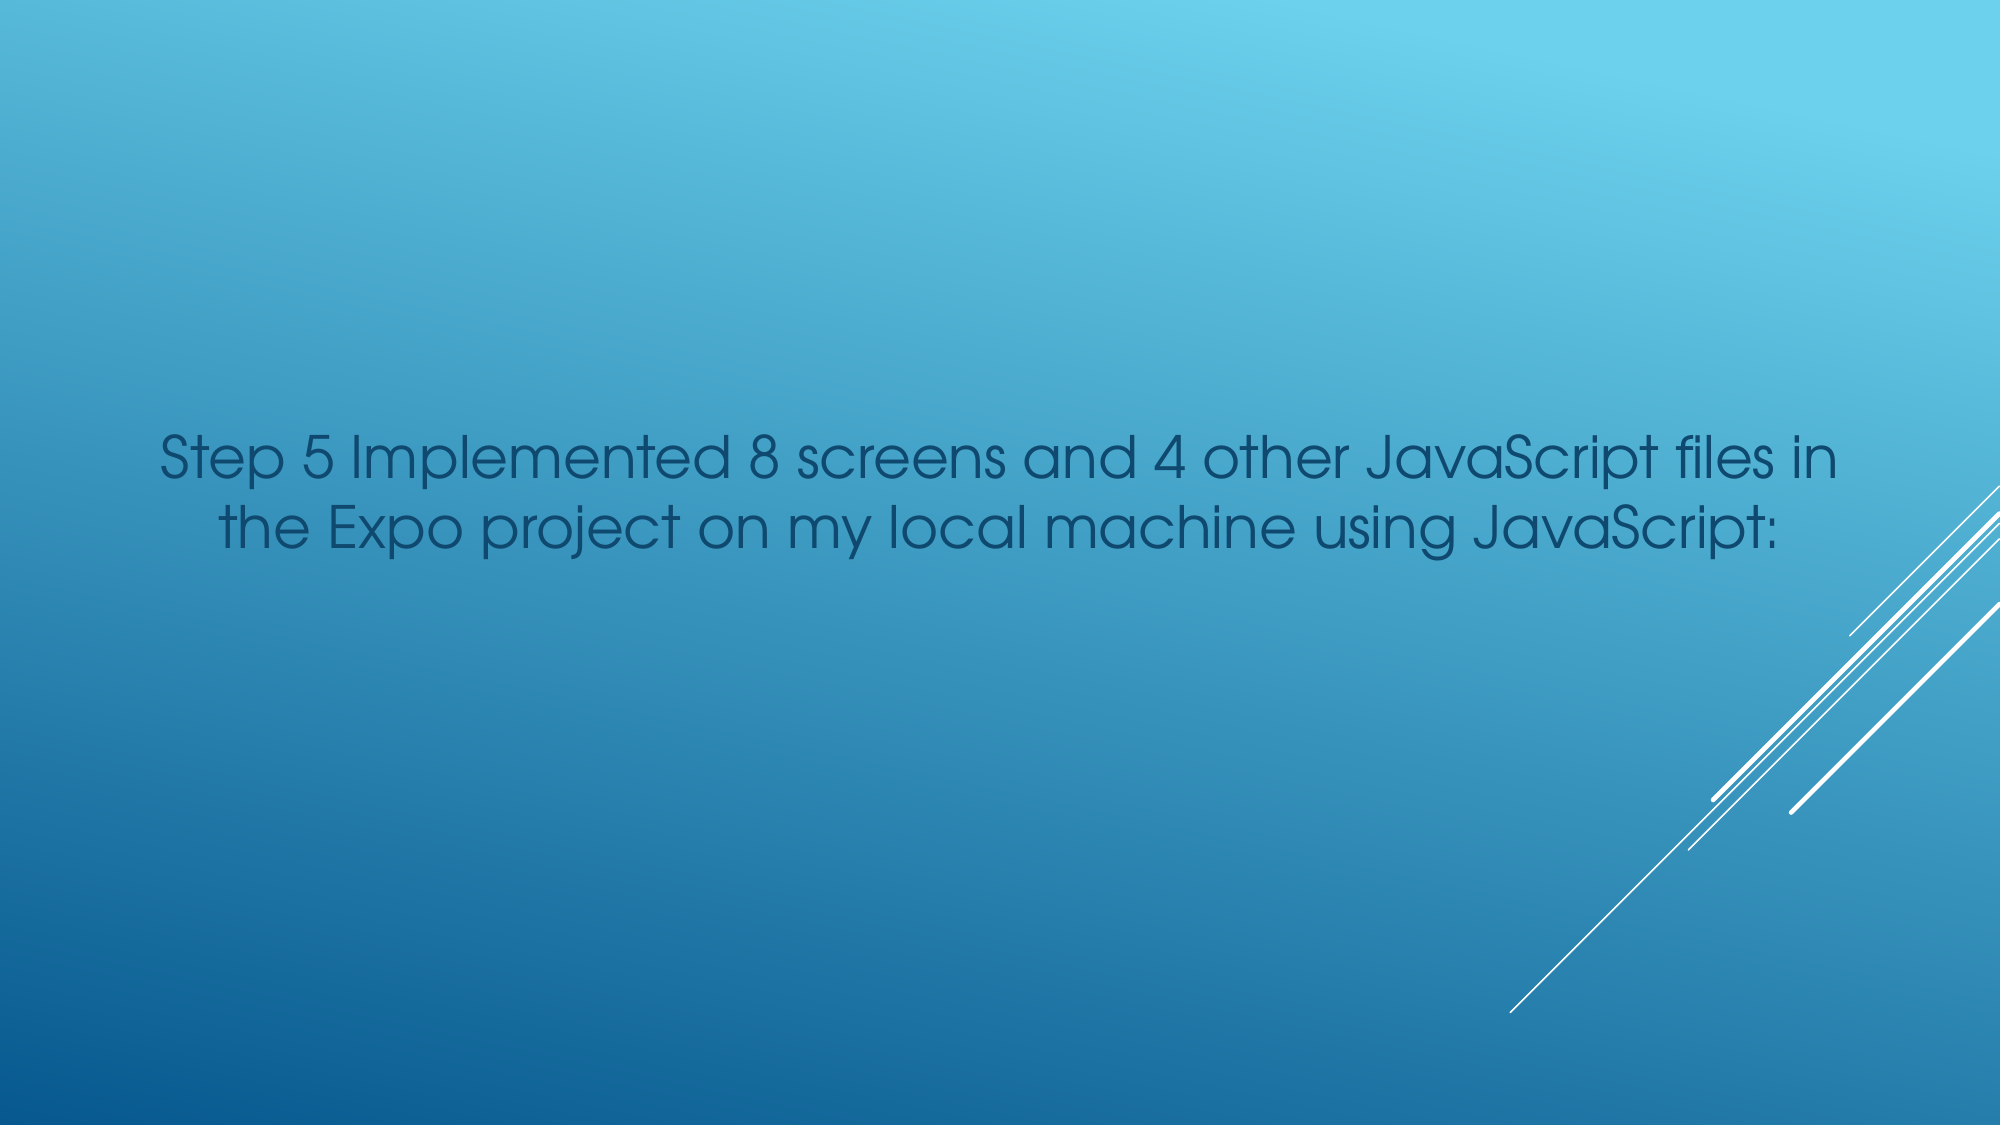

Step 5 Implemented 8 screens and 4 other JavaScript files in the Expo project on my local machine using JavaScript: